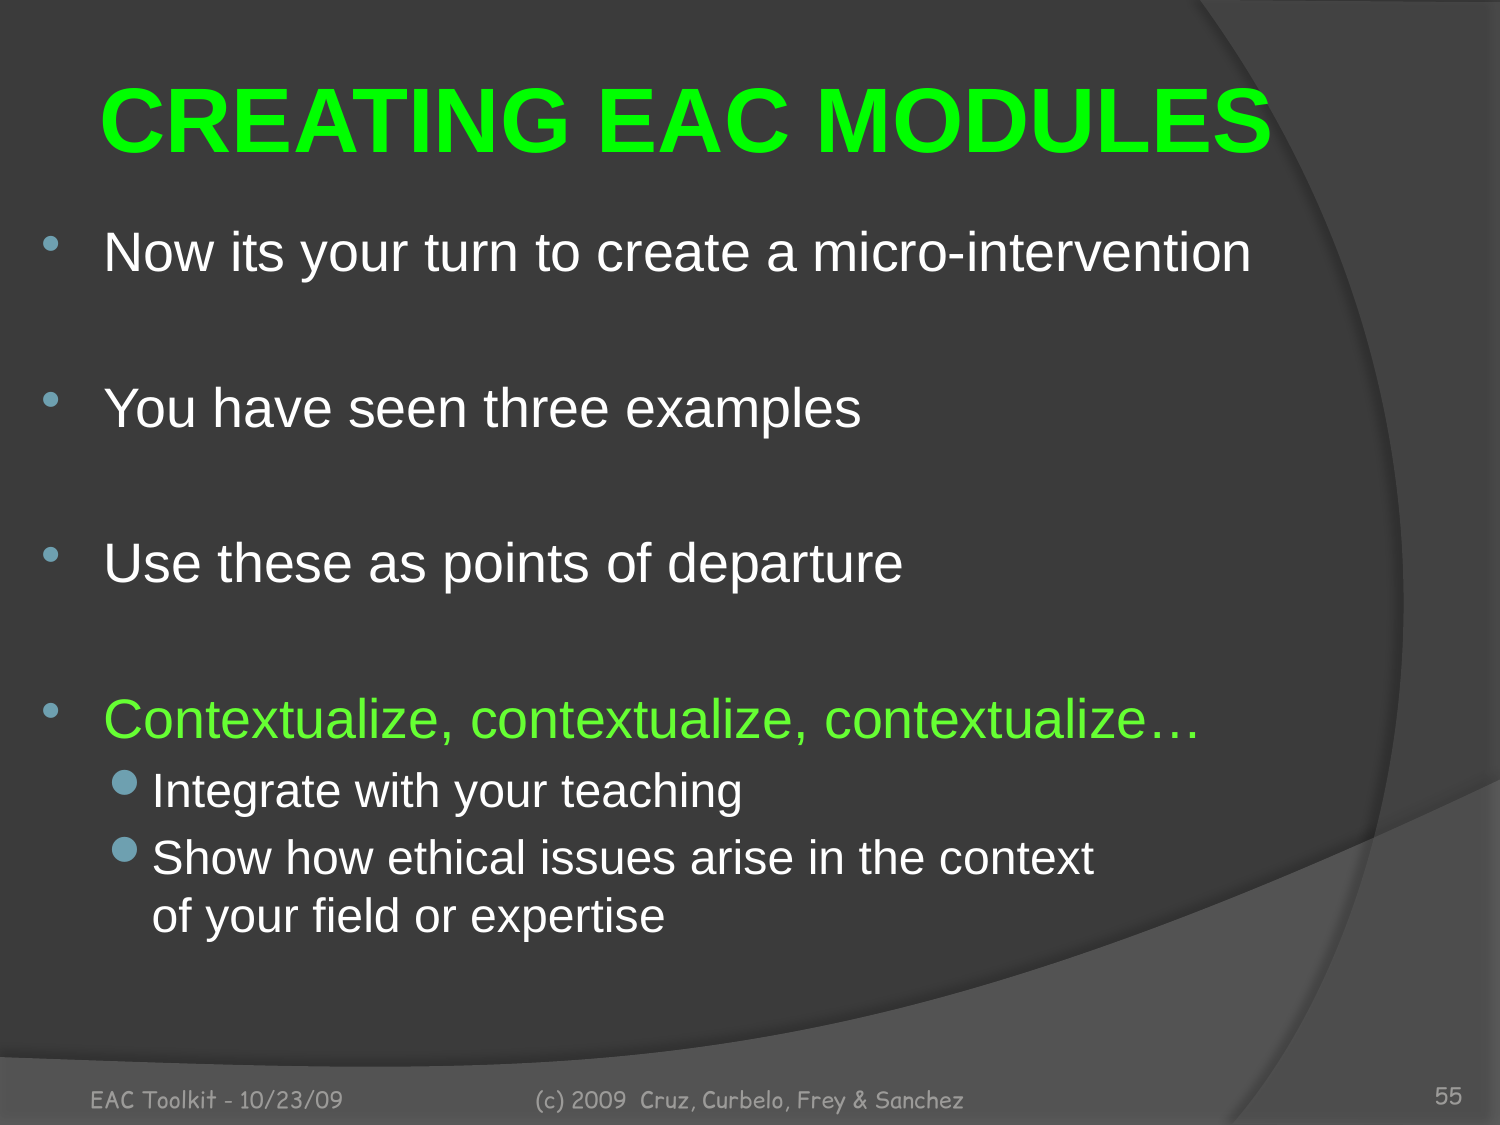

# Creating EAC Modules
Now its your turn to create a micro-intervention

You have seen three examples

Use these as points of departure

Contextualize, contextualize, contextualize…
Integrate with your teaching
Show how ethical issues arise in the context
of your field or expertise
EAC Toolkit - 10/23/09
(c) 2009  Cruz, Curbelo, Frey & Sanchez
55